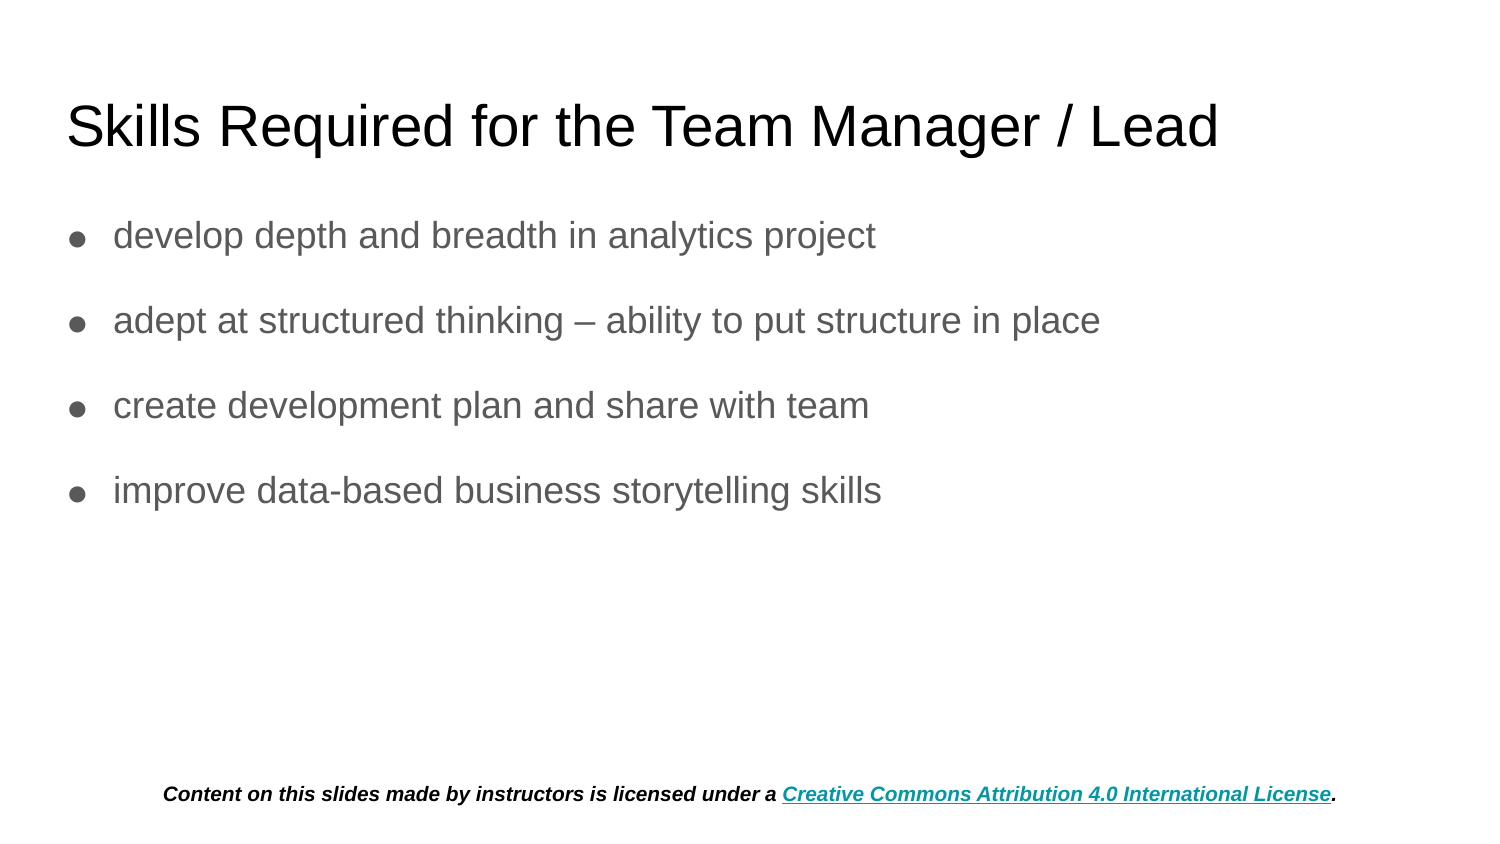

# Skills Required for the Team Manager / Lead
develop depth and breadth in analytics project
adept at structured thinking – ability to put structure in place
create development plan and share with team
improve data-based business storytelling skills